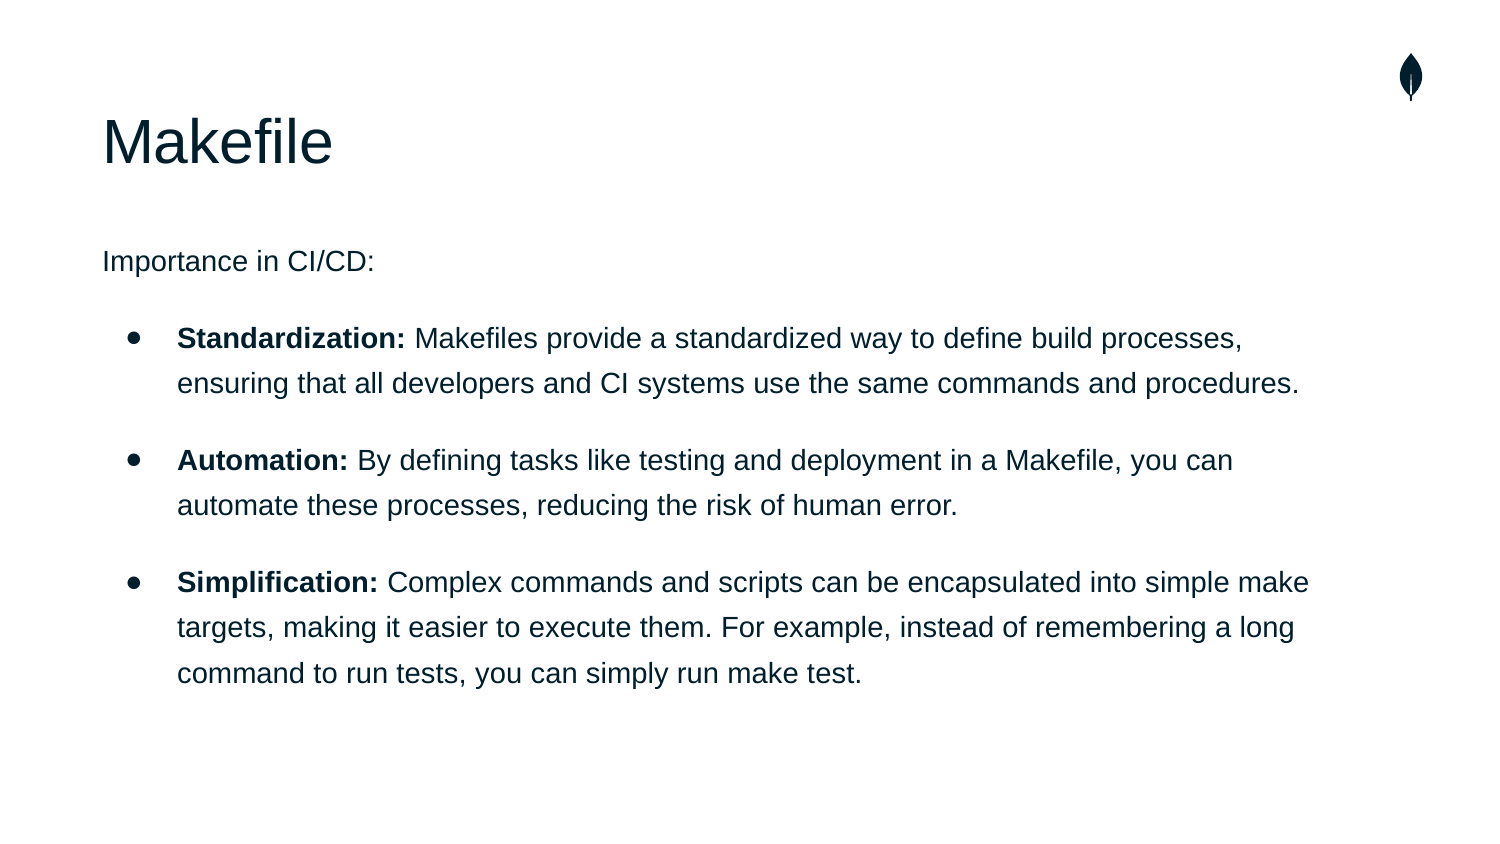

# Makefile
Importance in CI/CD:
Standardization: Makefiles provide a standardized way to define build processes, ensuring that all developers and CI systems use the same commands and procedures.
Automation: By defining tasks like testing and deployment in a Makefile, you can automate these processes, reducing the risk of human error.
Simplification: Complex commands and scripts can be encapsulated into simple make targets, making it easier to execute them. For example, instead of remembering a long command to run tests, you can simply run make test.